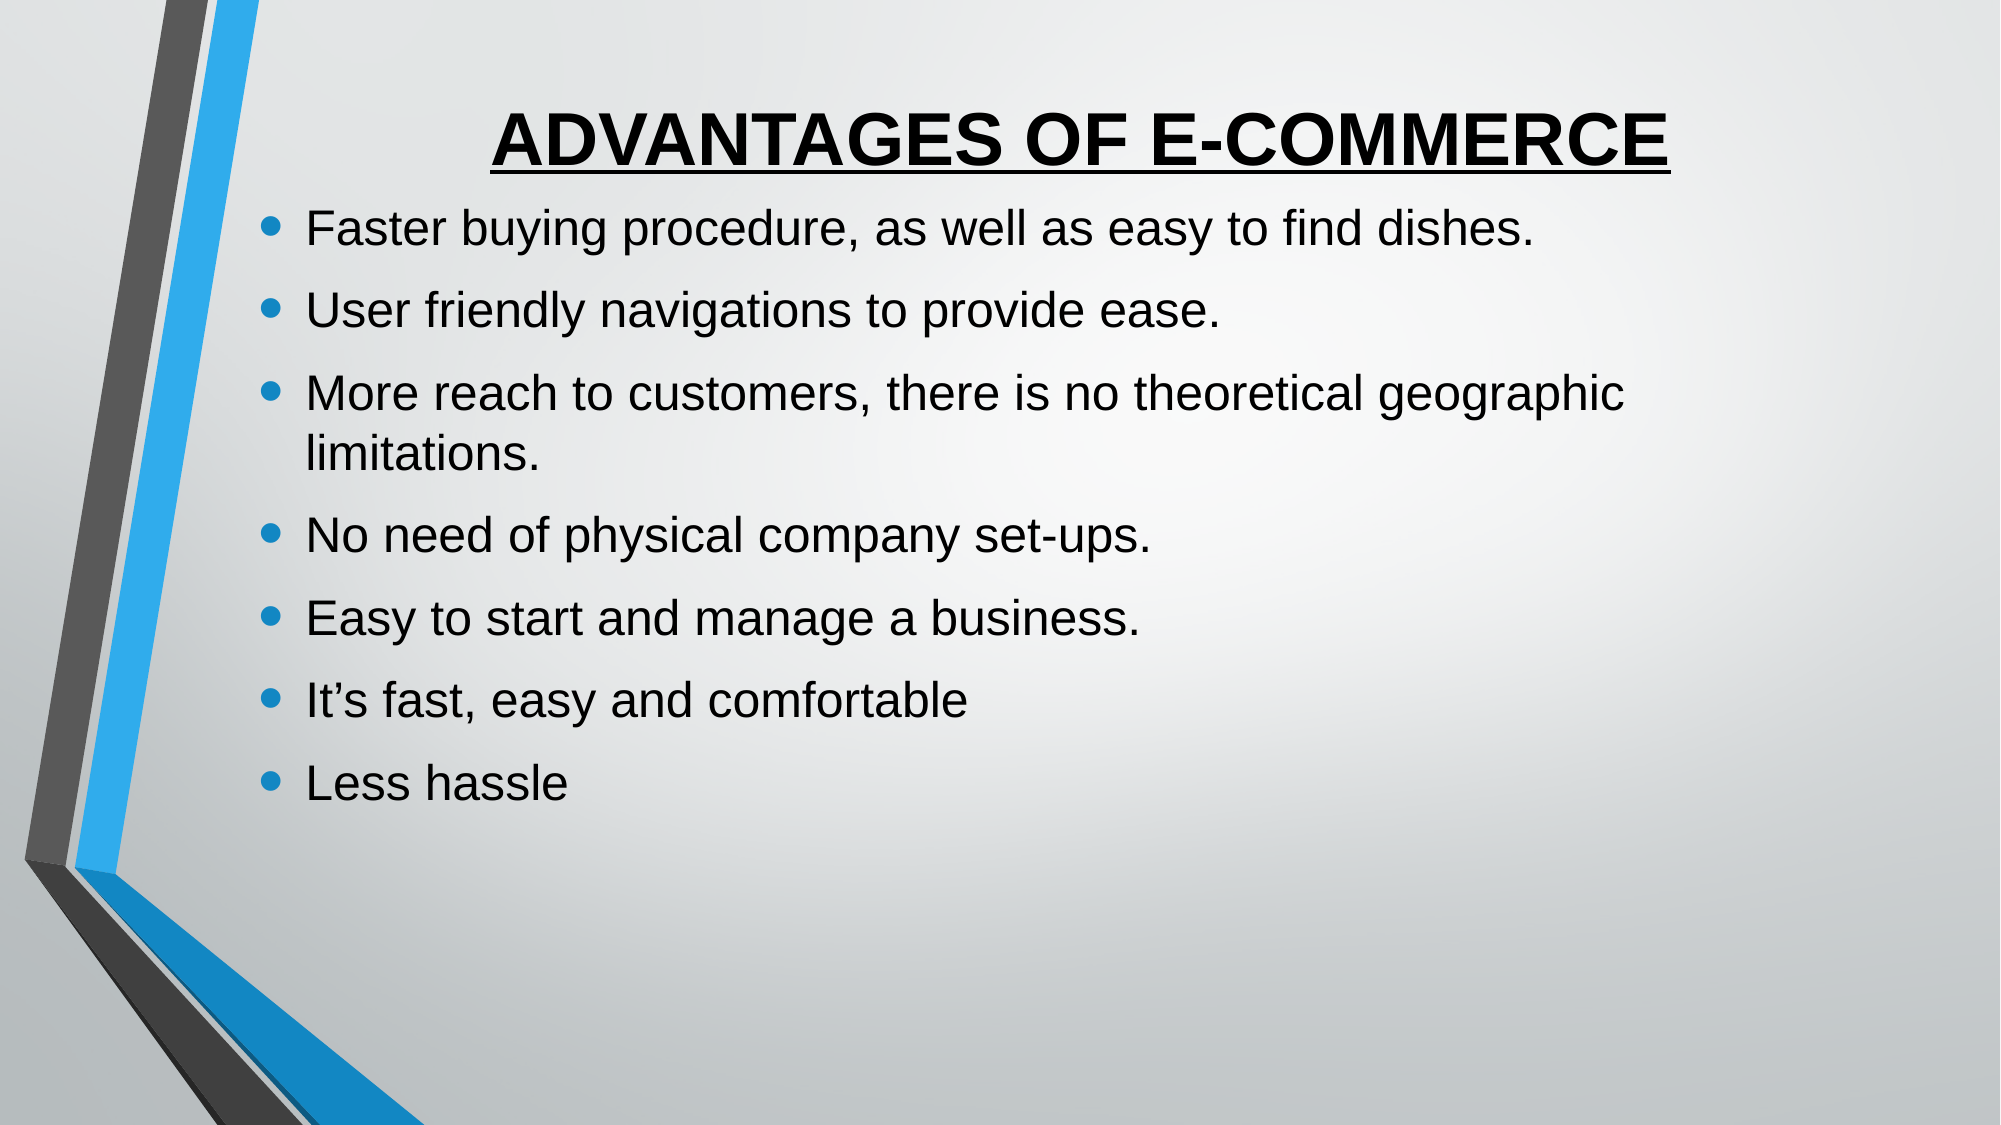

# ADVANTAGES OF E-COMMERCE
Faster buying procedure, as well as easy to find dishes.
User friendly navigations to provide ease.
More reach to customers, there is no theoretical geographic limitations.
No need of physical company set-ups.
Easy to start and manage a business.
It’s fast, easy and comfortable
Less hassle